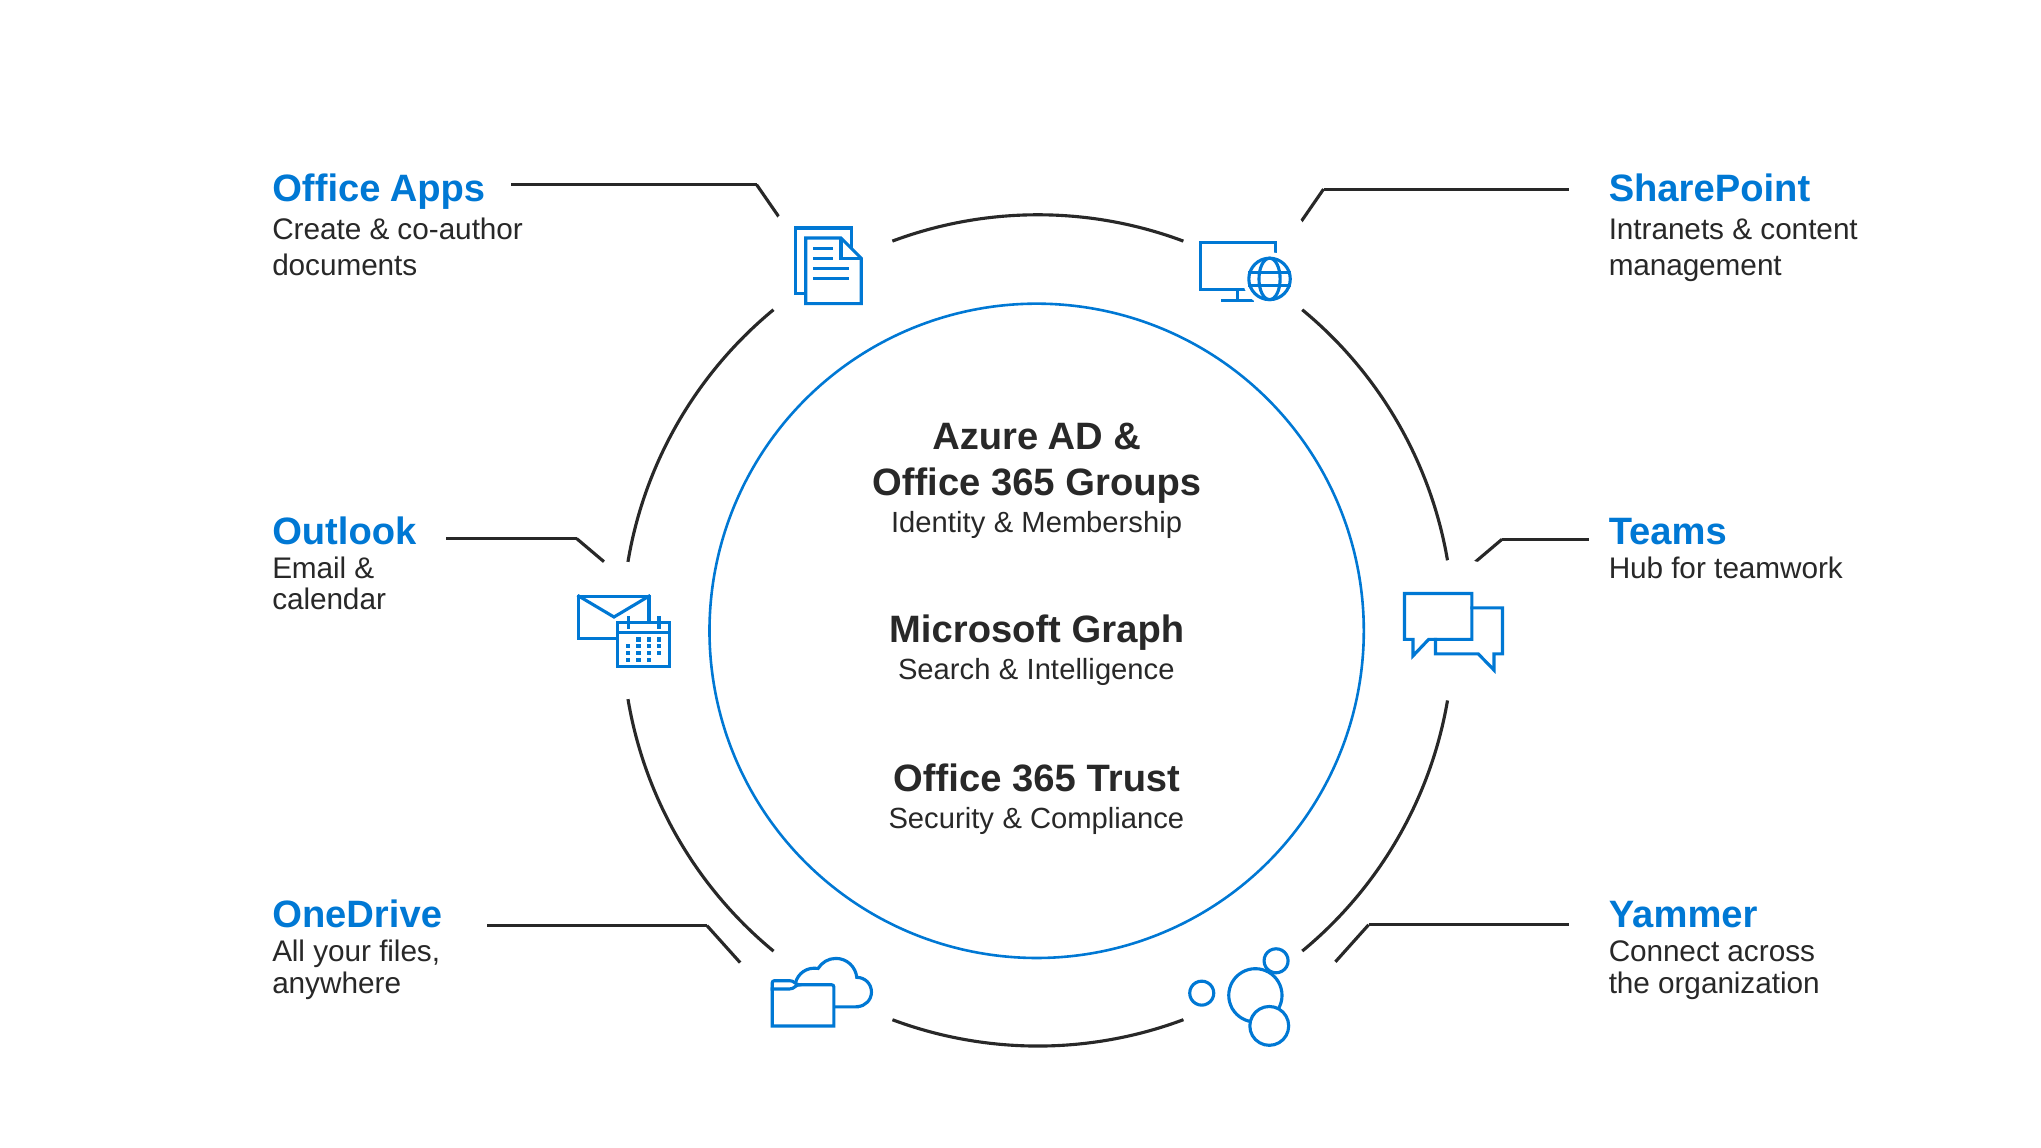

SharePoint
Intranets & content management
Office Apps
Create & co-author documents

Azure AD &
Office 365 Groups
Identity & Membership
Microsoft Graph
Search & Intelligence
Office 365 Trust
Security & Compliance
Teams
Hub for teamwork
Outlook
Email & calendar

OneDrive
All your files, anywhere
Yammer
Connect across the organization